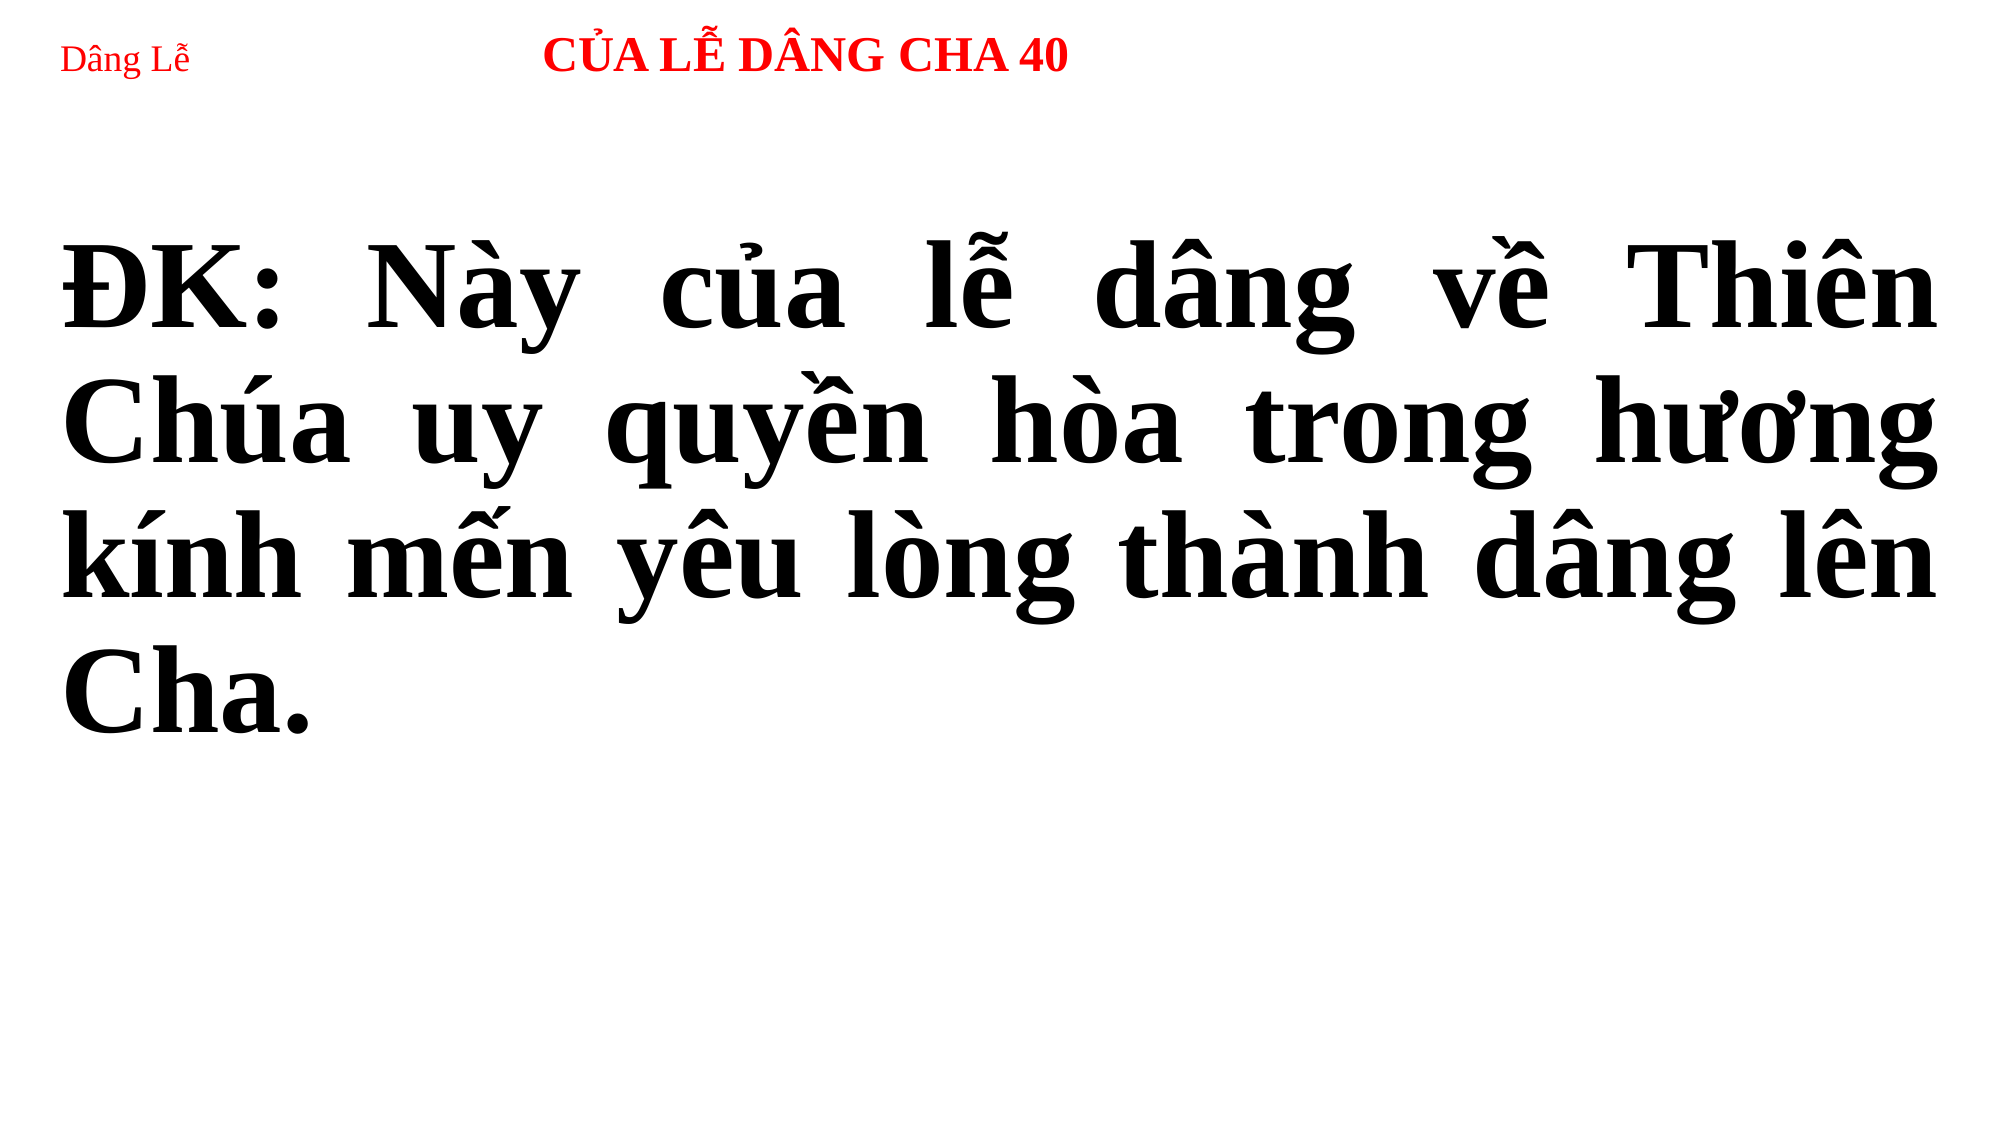

# Dâng Lễ                                     CỦA LỄ DÂNG CHA 40
ĐK: Này của lễ dâng về Thiên Chúa uy quyền hòa trong hương kính mến yêu lòng thành dâng lên Cha.